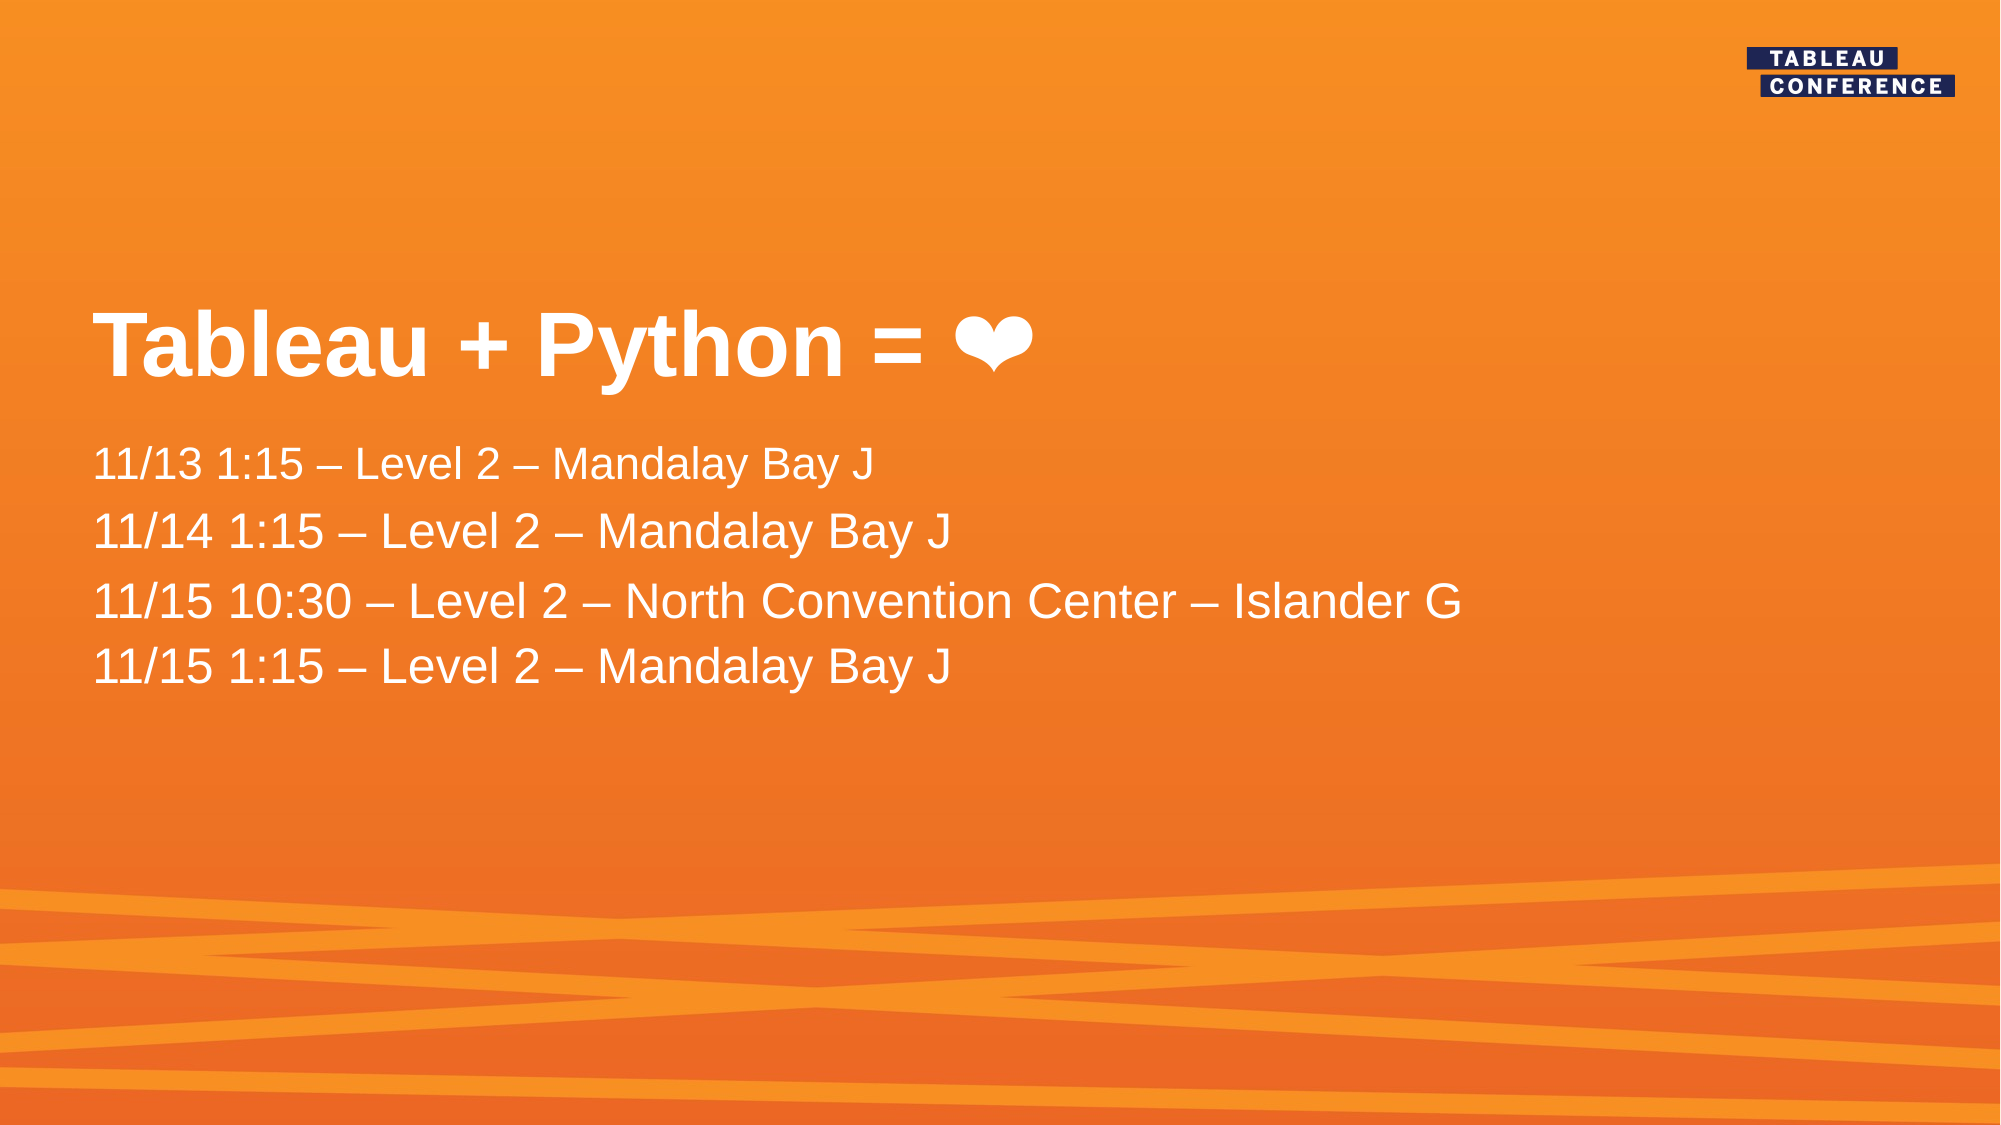

# Tableau + Python = ❤
11/13 1:15 – Level 2 – Mandalay Bay J
11/14 1:15 – Level 2 – Mandalay Bay J
11/15 10:30 – Level 2 – North Convention Center – Islander G
11/15 1:15 – Level 2 – Mandalay Bay J